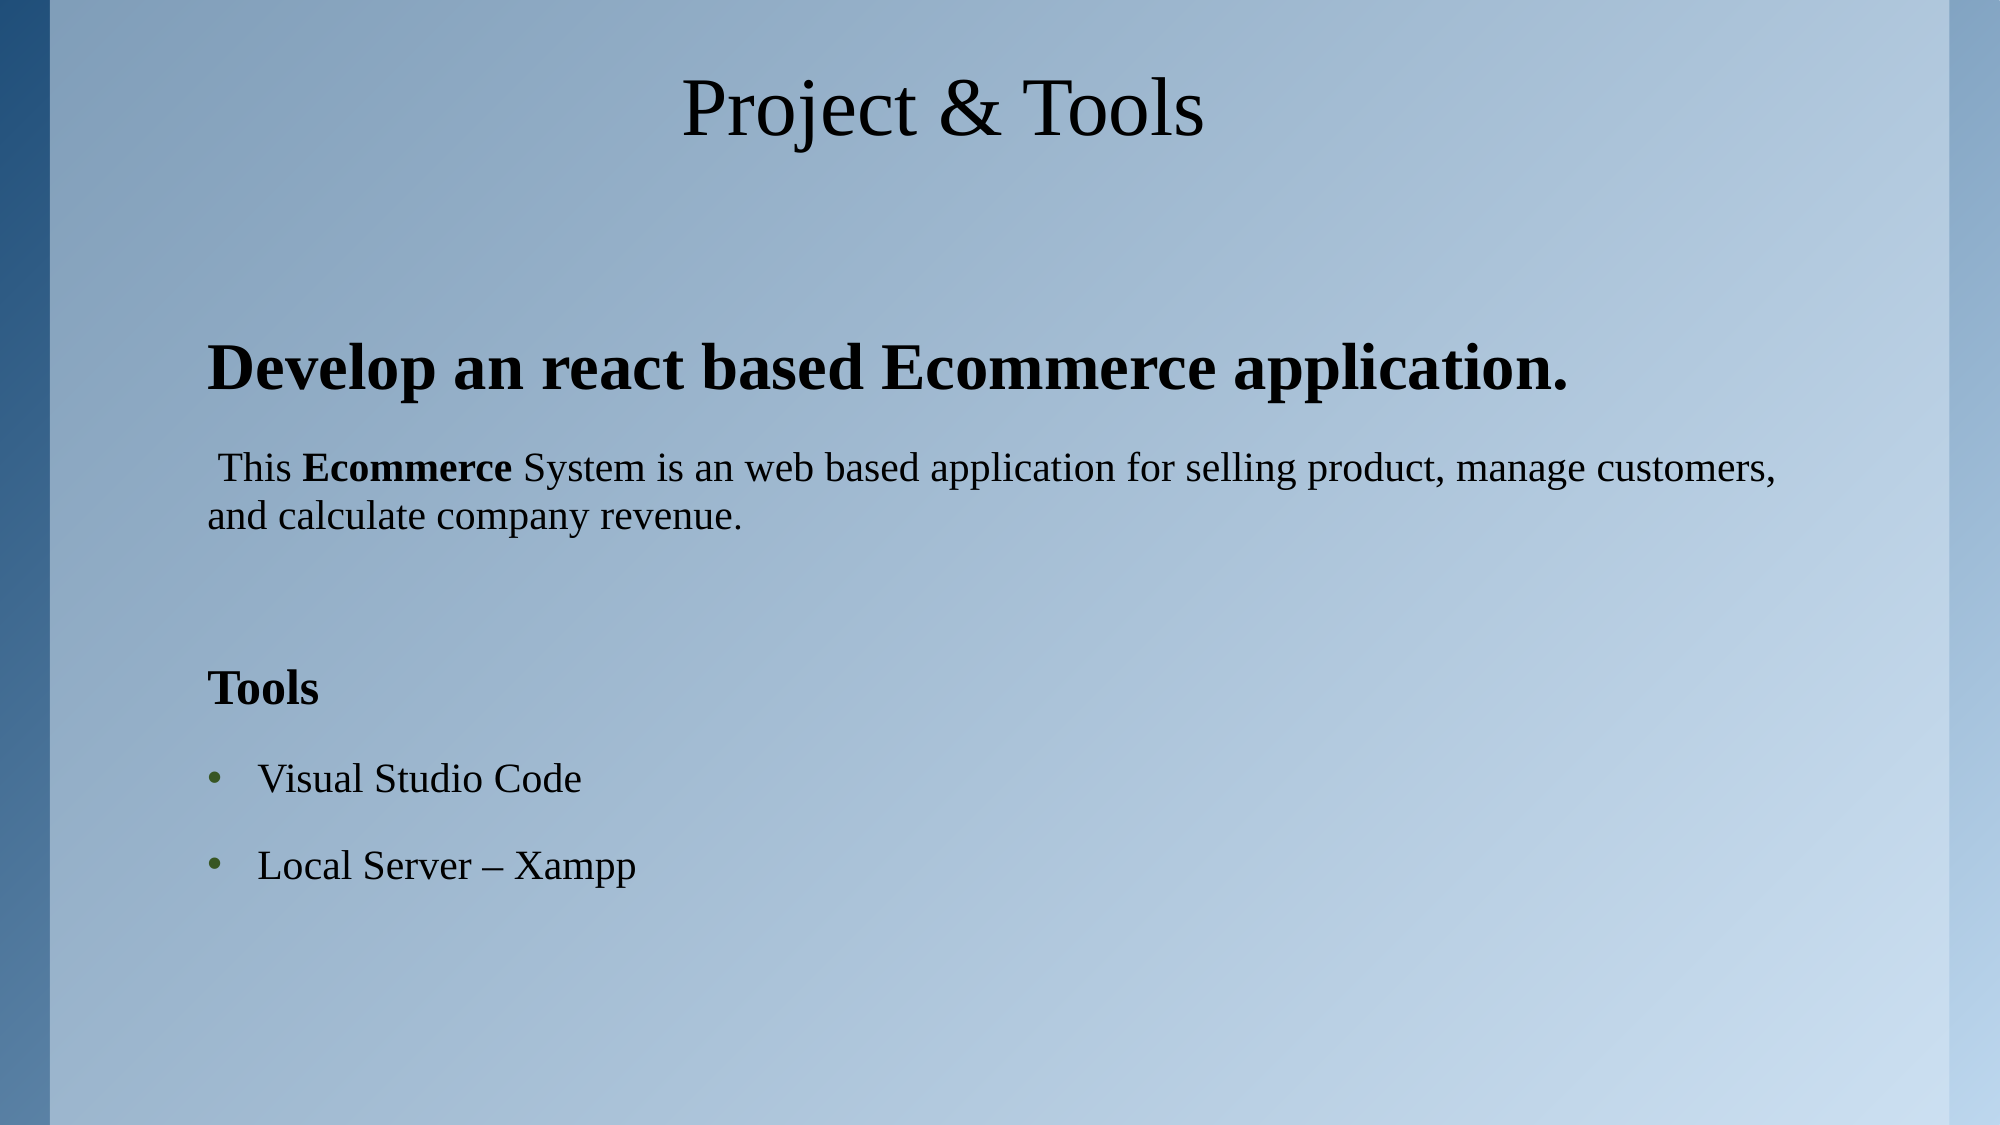

# Project & Tools

Develop an react based Ecommerce application.
 This Ecommerce System is an web based application for selling product, manage customers, and calculate company revenue.

Tools
Visual Studio Code
Local Server – Xampp